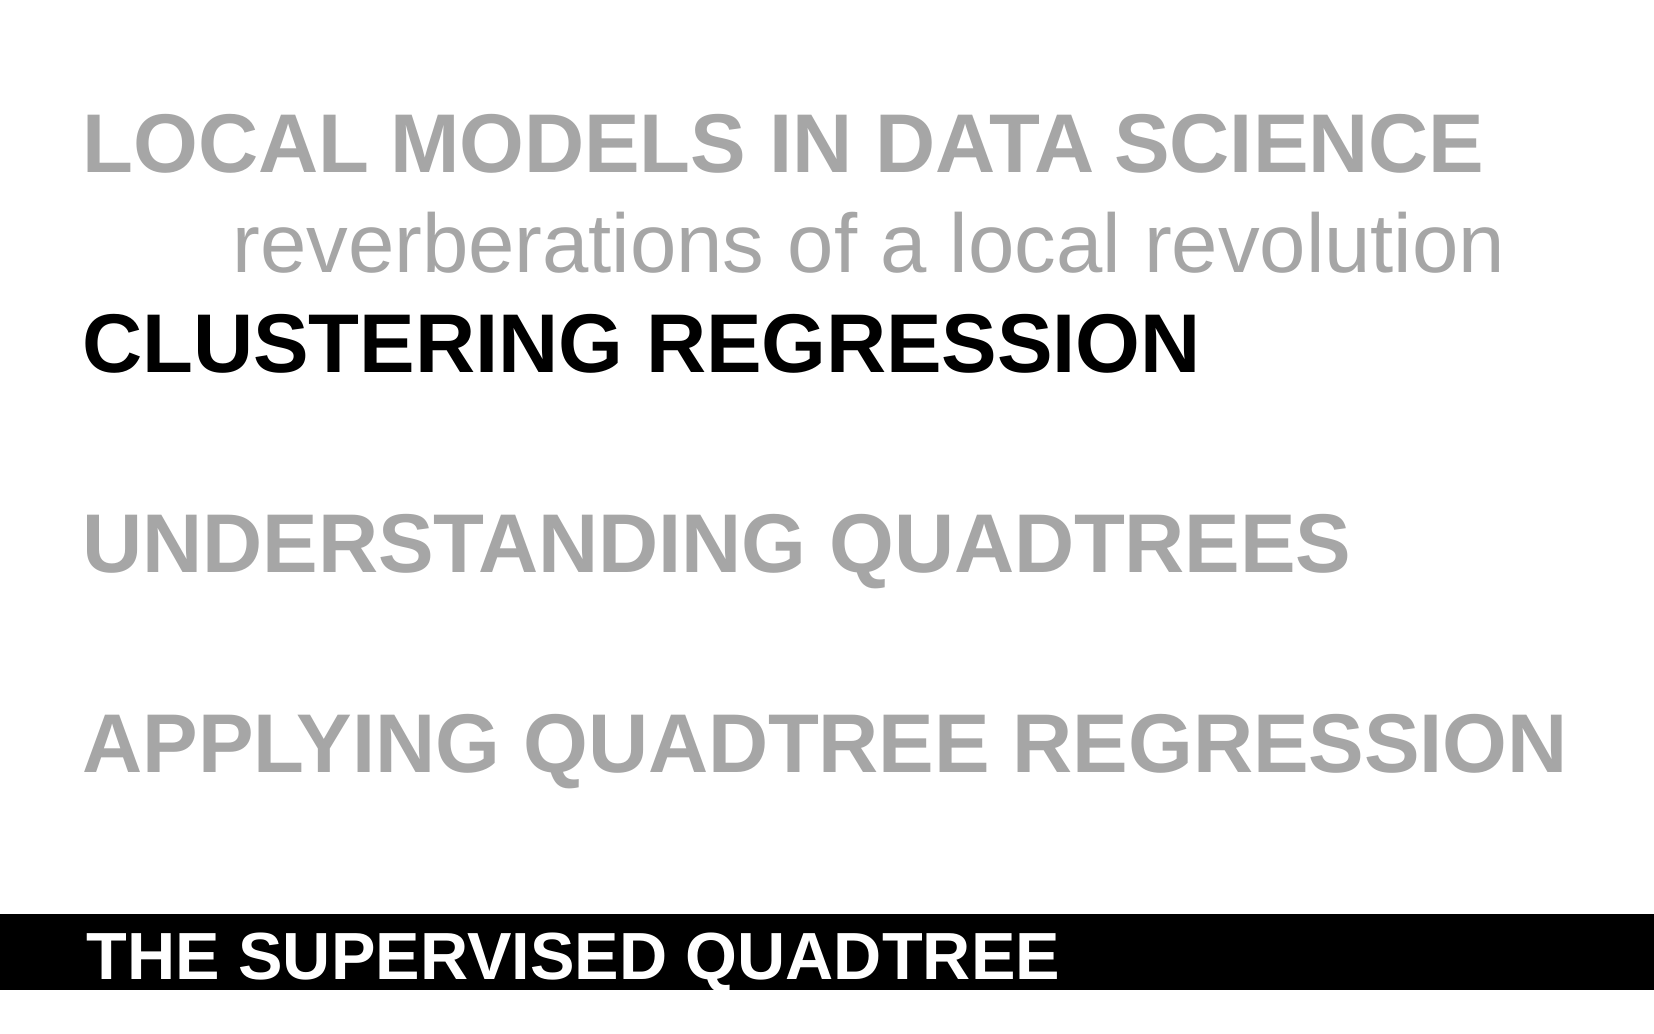

LOCAL MODELS IN DATA SCIENCE
	reverberations of a local revolution
CLUSTERING REGRESSION

UNDERSTANDING QUADTREES

APPLYING QUADTREE REGRESSION
THE SUPERVISED QUADTREE